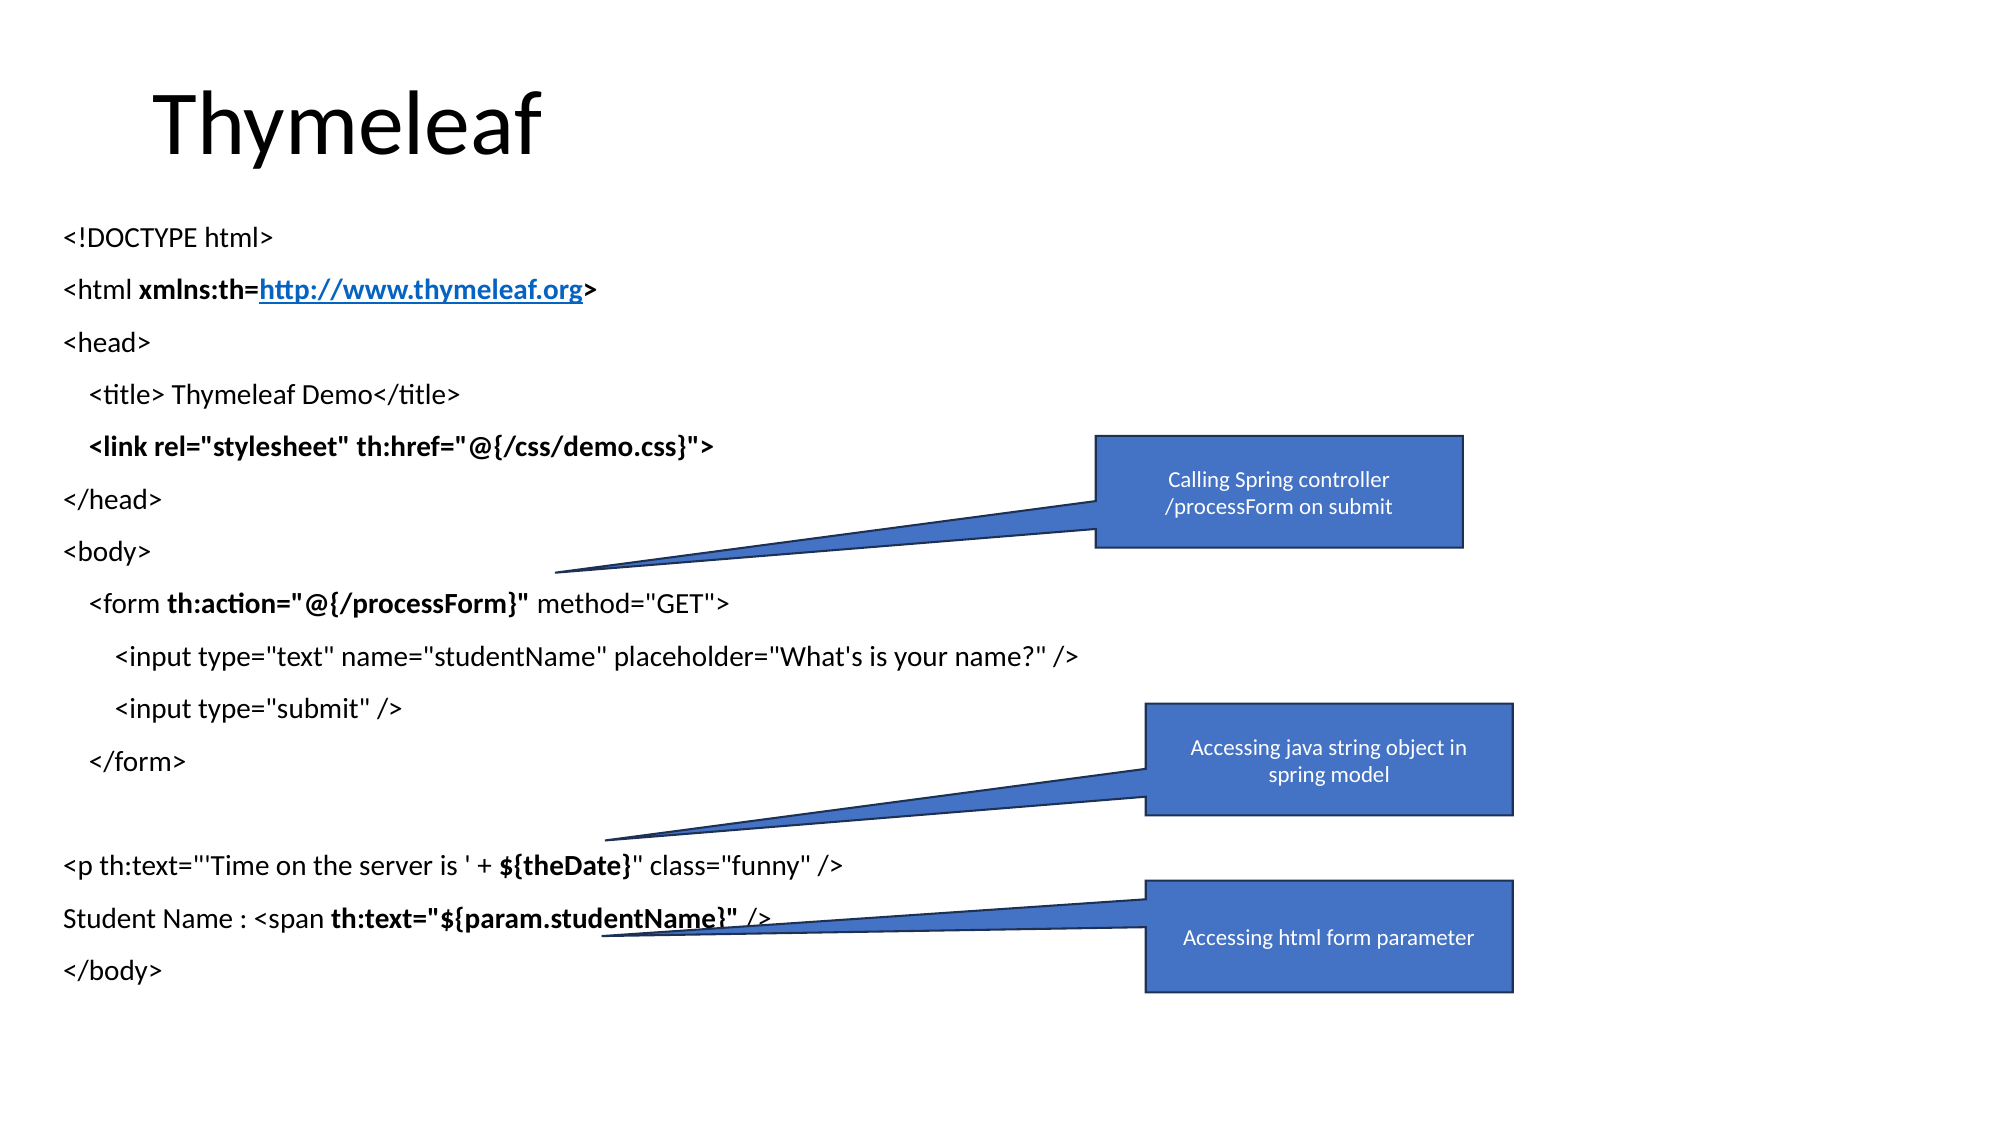

# Thymeleaf
<!DOCTYPE html>
<html xmlns:th=http://www.thymeleaf.org>
<head>
    <title> Thymeleaf Demo</title>
    <link rel="stylesheet" th:href="@{/css/demo.css}">
</head>
<body>
    <form th:action="@{/processForm}" method="GET">
        <input type="text" name="studentName" placeholder="What's is your name?" />
        <input type="submit" />
    </form>

<p th:text="'Time on the server is ' + ${theDate}" class="funny" />
Student Name : <span th:text="${param.studentName}" />
</body>
Calling Spring controller /processForm on submit
Accessing java string object in spring model
Accessing html form parameter